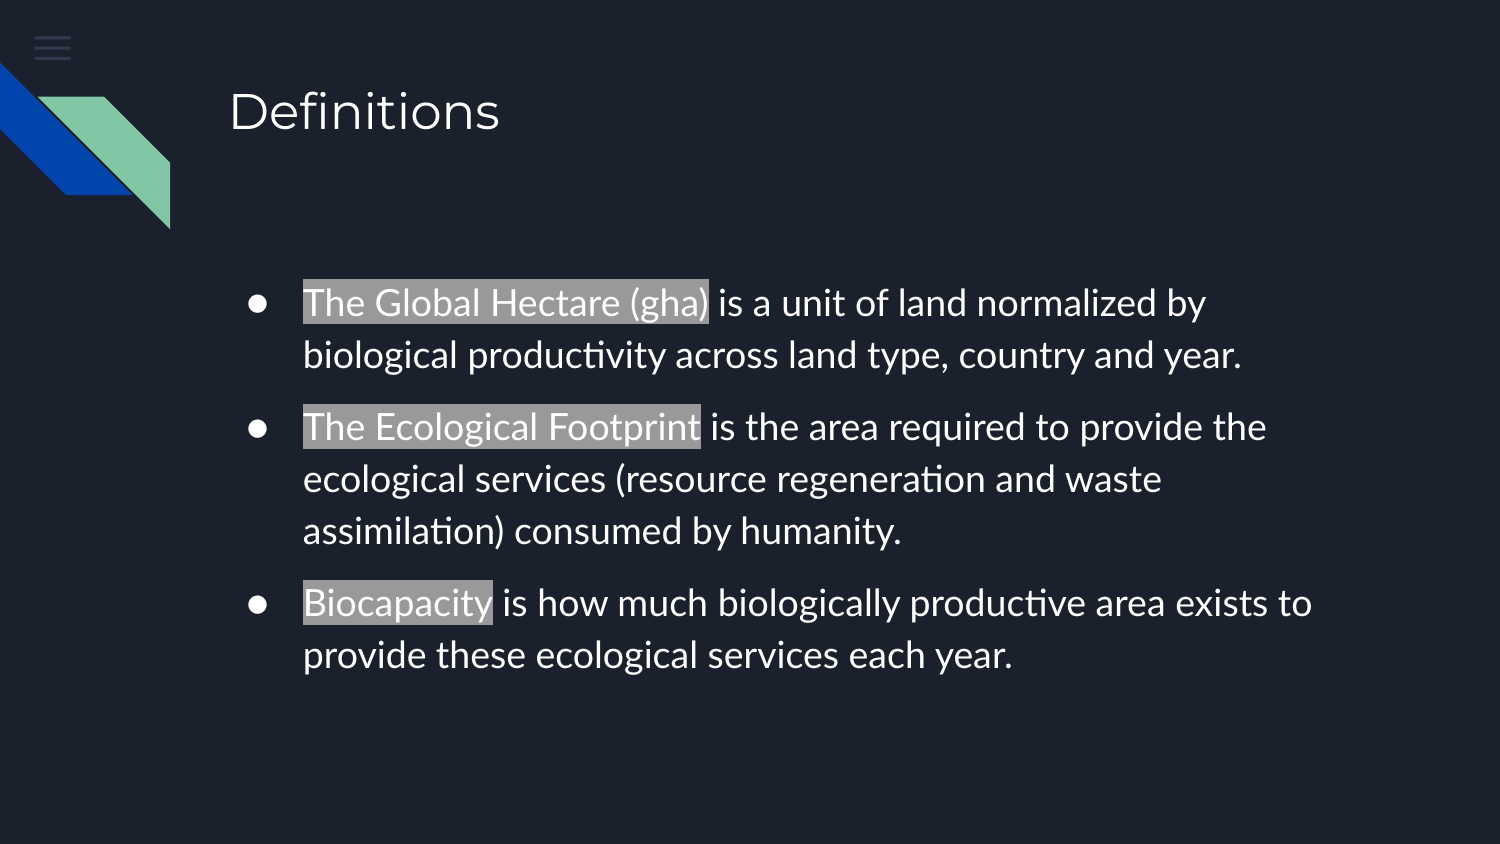

# Definitions
The Global Hectare (gha) is a unit of land normalized by biological productivity across land type, country and year.
The Ecological Footprint is the area required to provide the ecological services (resource regeneration and waste assimilation) consumed by humanity.
Biocapacity is how much biologically productive area exists to provide these ecological services each year.